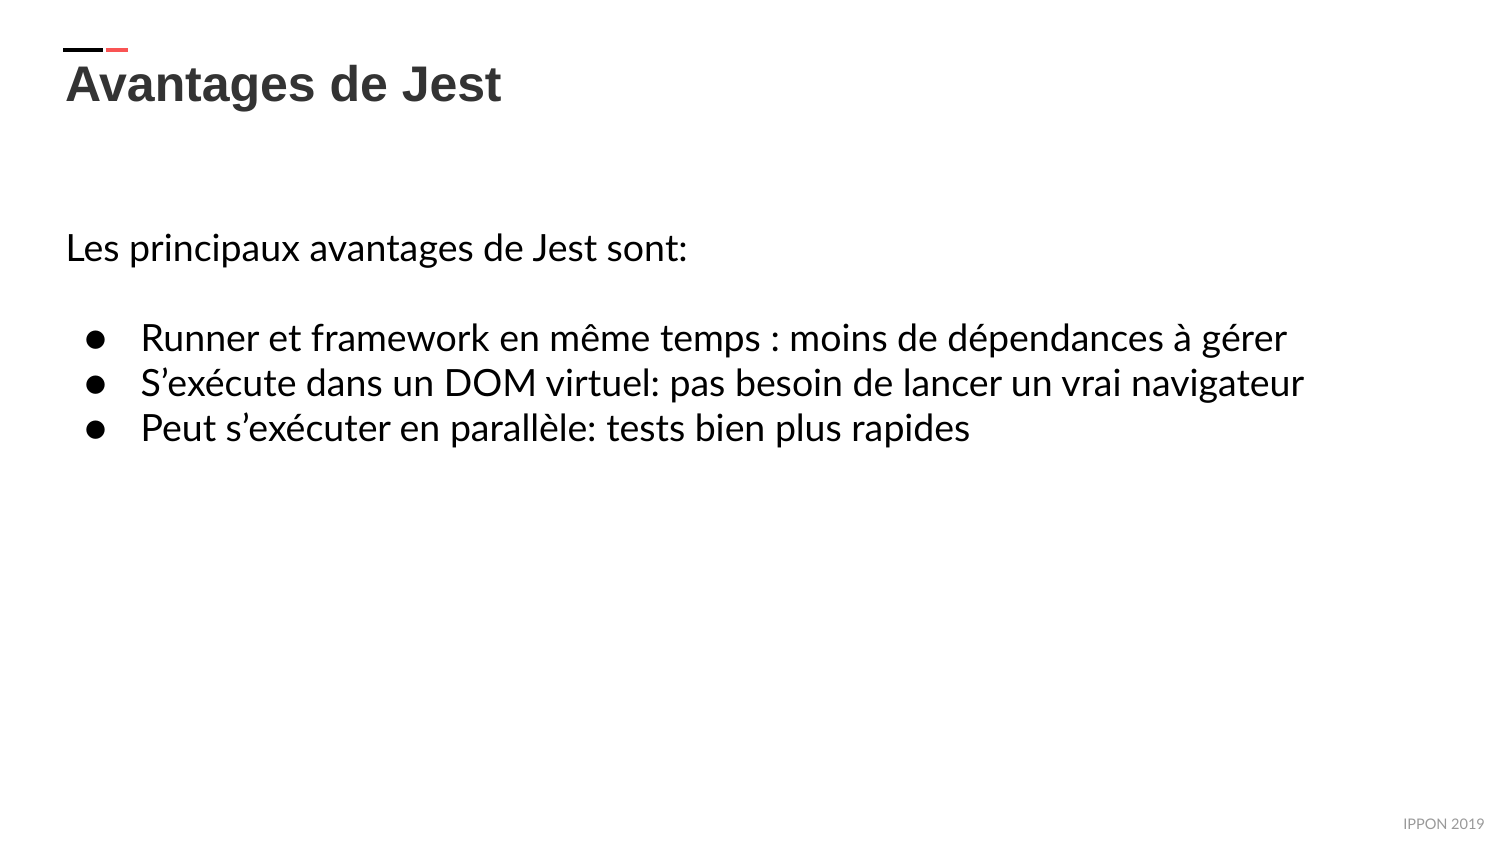

Avantages de Jest

Les principaux avantages de Jest sont:

Runner et framework en même temps : moins de dépendances à gérer
S’exécute dans un DOM virtuel: pas besoin de lancer un vrai navigateur
Peut s’exécuter en parallèle: tests bien plus rapides